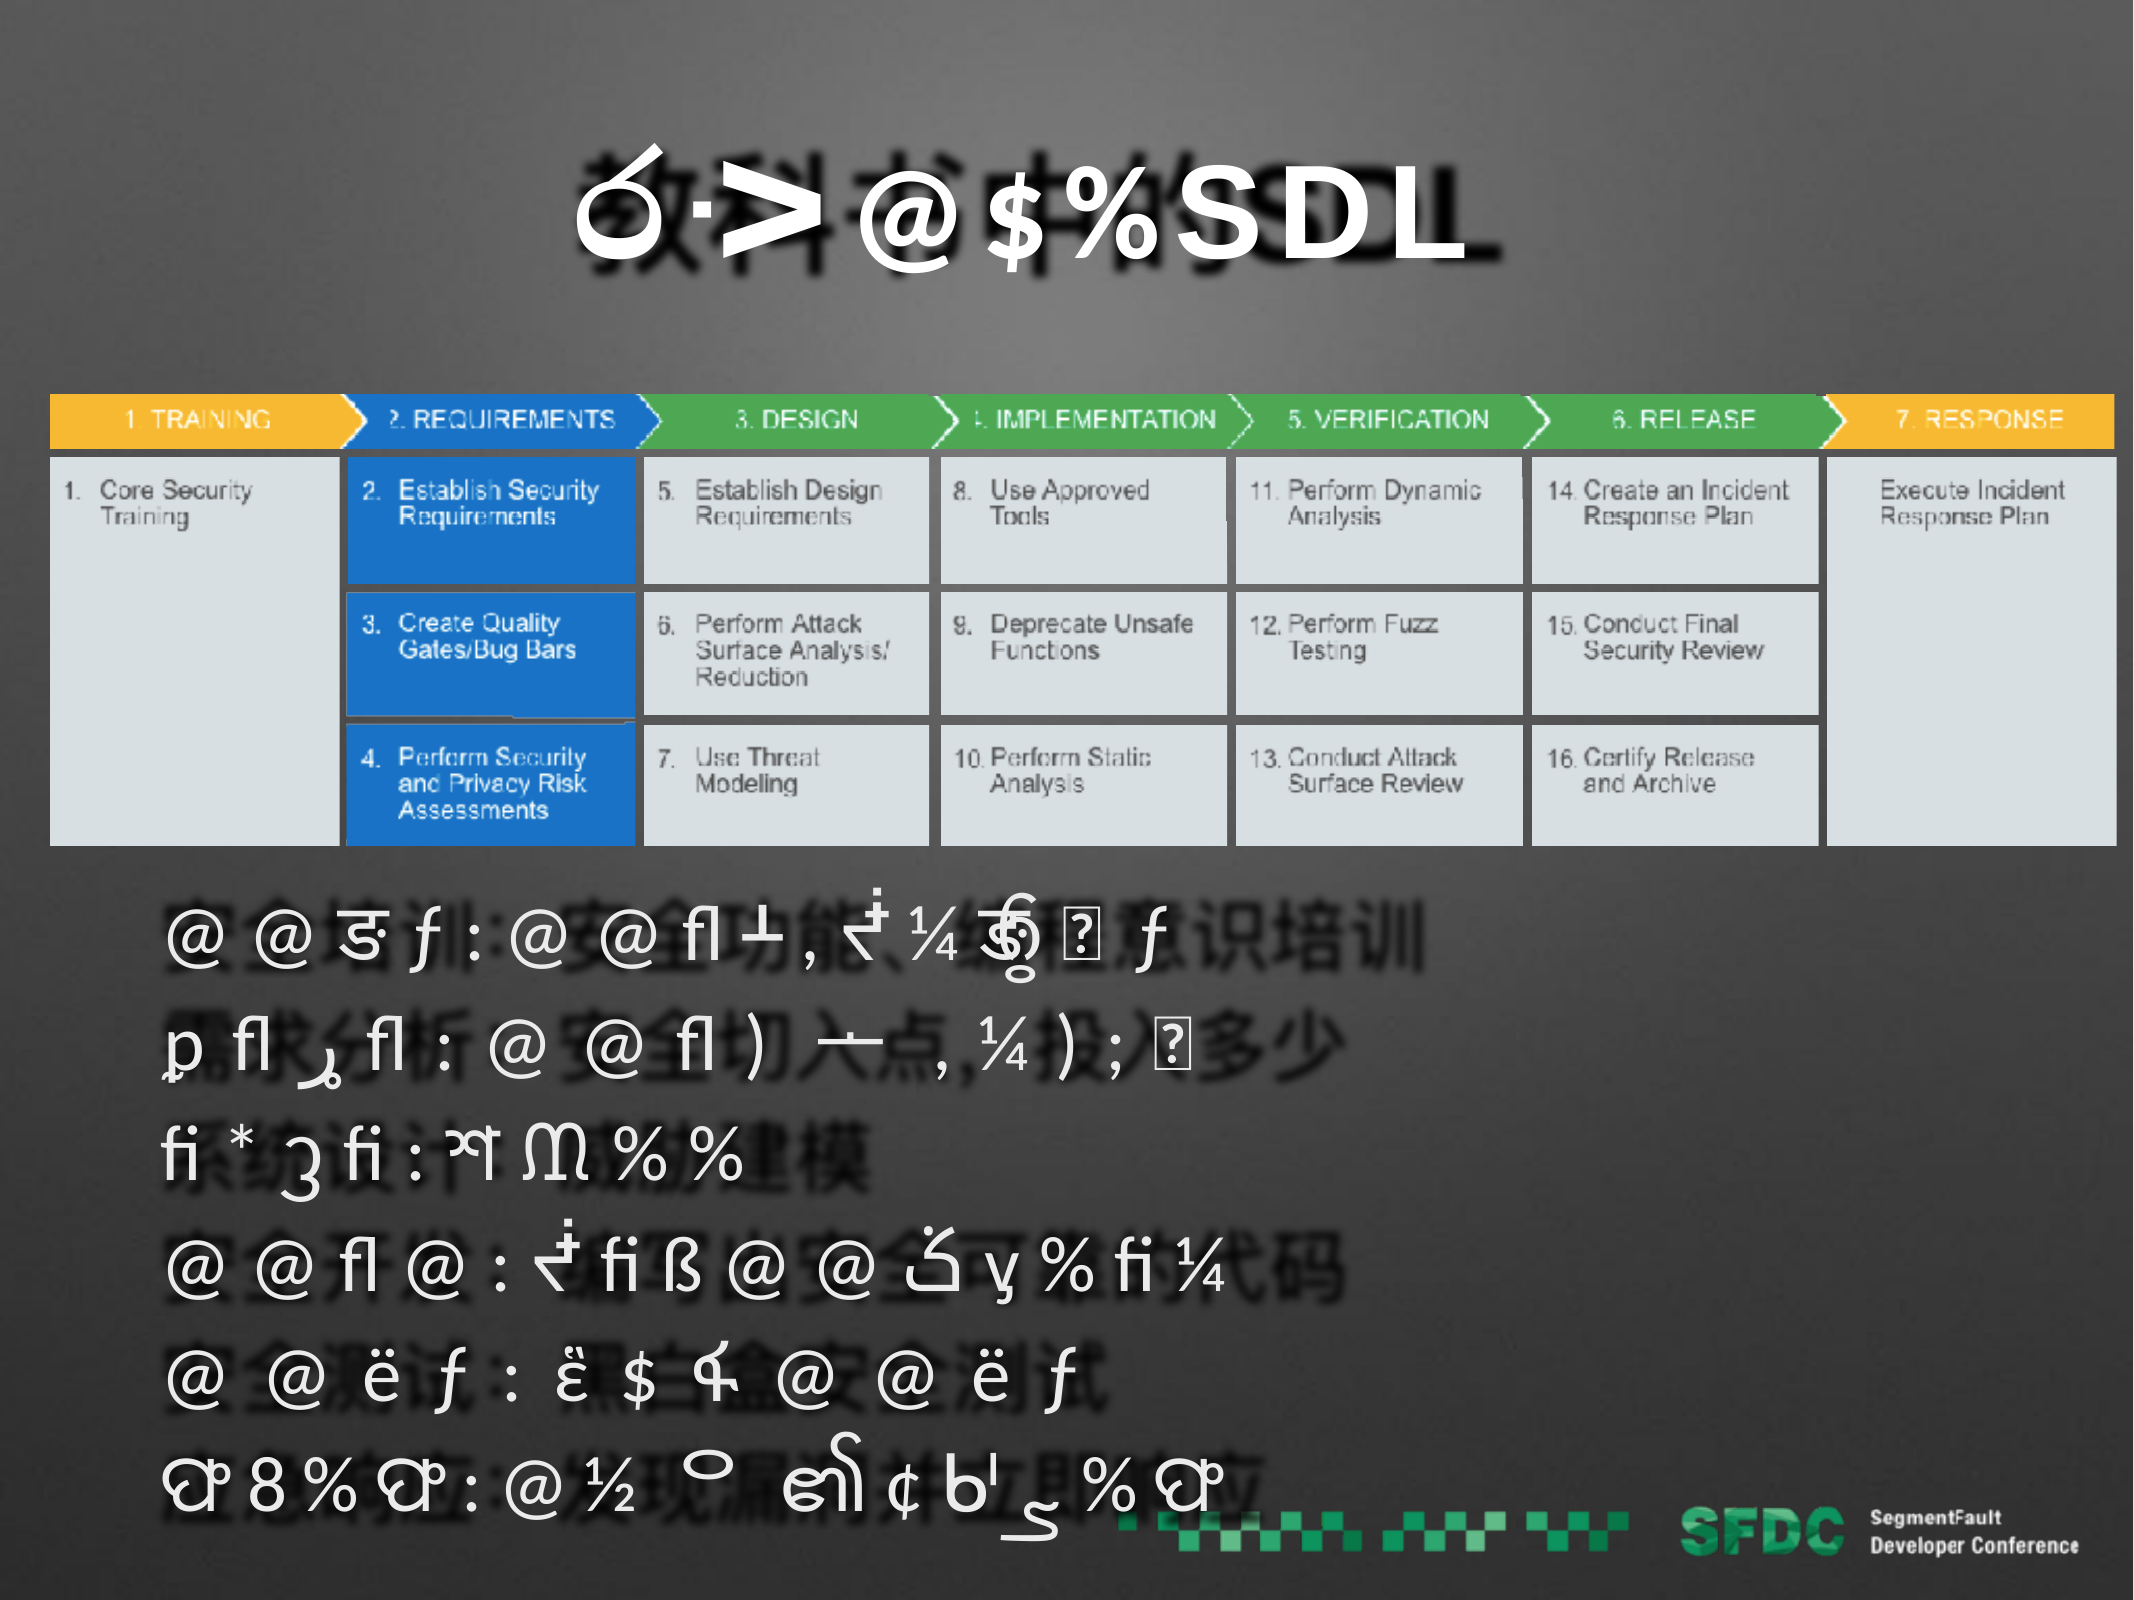

# රᑀ@$%SDL

@@ङƒ:@@flᚆ,ᖫ¼఺ᦩङƒ  ᵱflړfl:@@fl)ᅩ,¼);੝  fi*ᦡfi:শᙢ%%
@@fl@:ᖫfiß@@ݢᶌ%fi¼
@@ëƒ:ἓ$ፋ@@ëƒ  ଫ8%ଫ:@½ᄋ၏¢ᒈܨ%ଫ